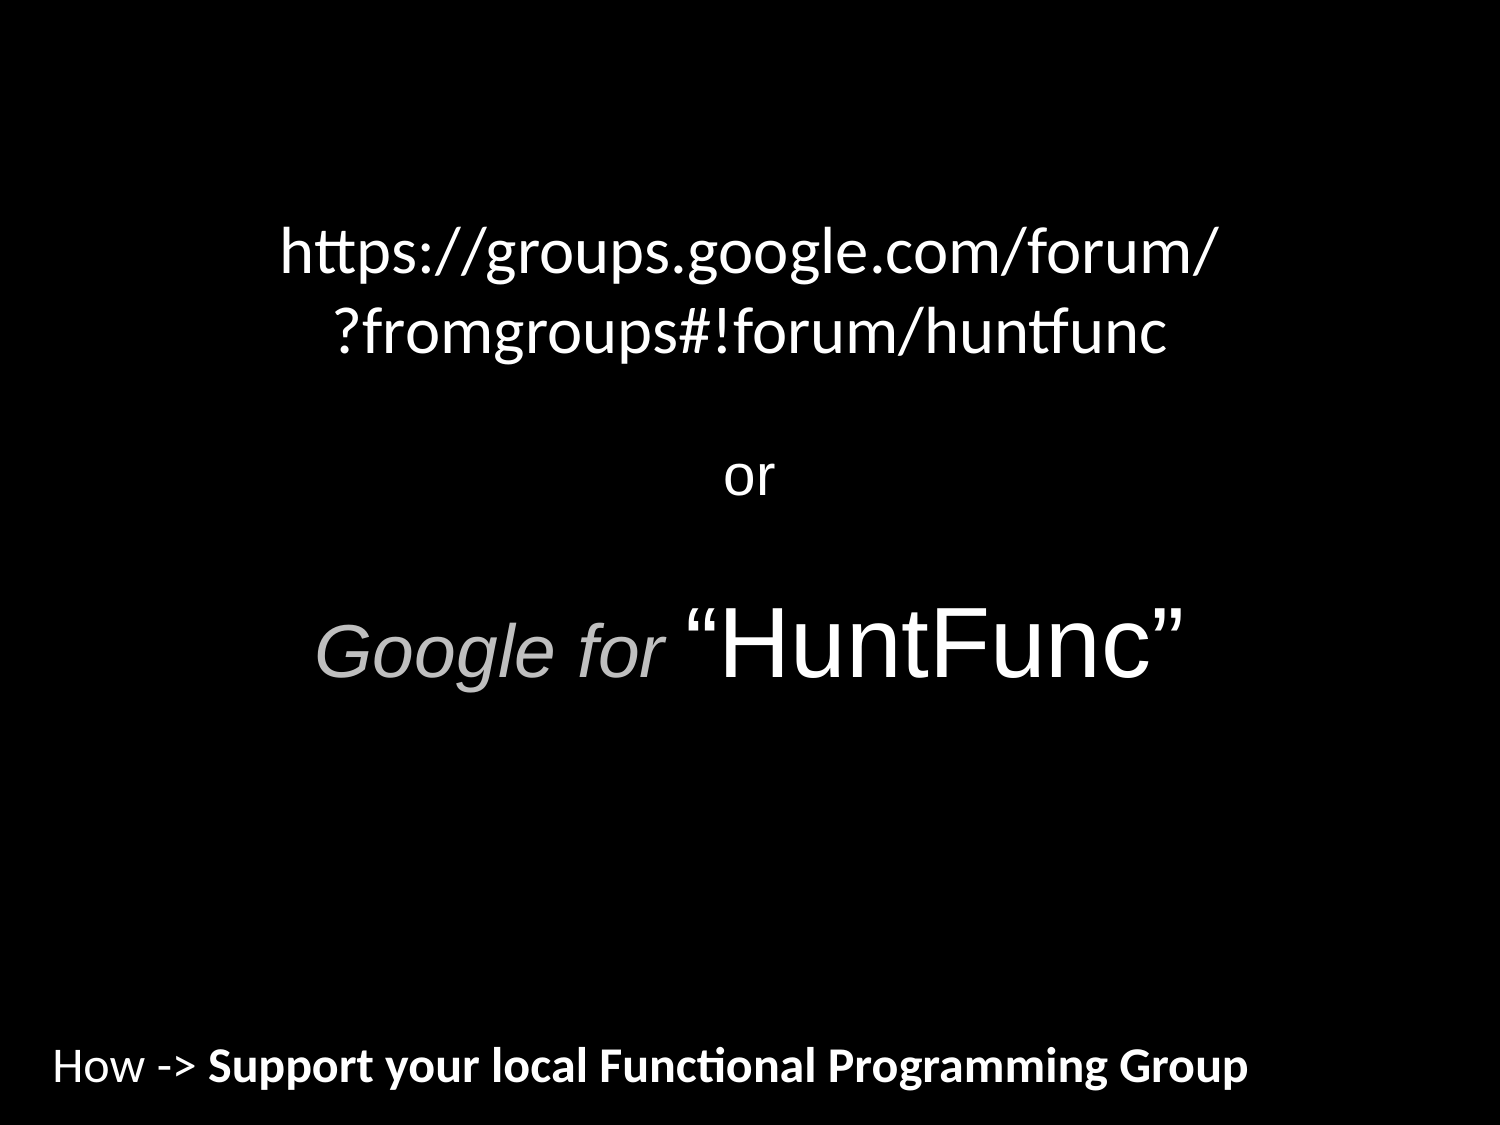

https://groups.google.com/forum/
?fromgroups#!forum/huntfunc

or
Google for “HuntFunc”

How -> Support your local Functional Programming Group